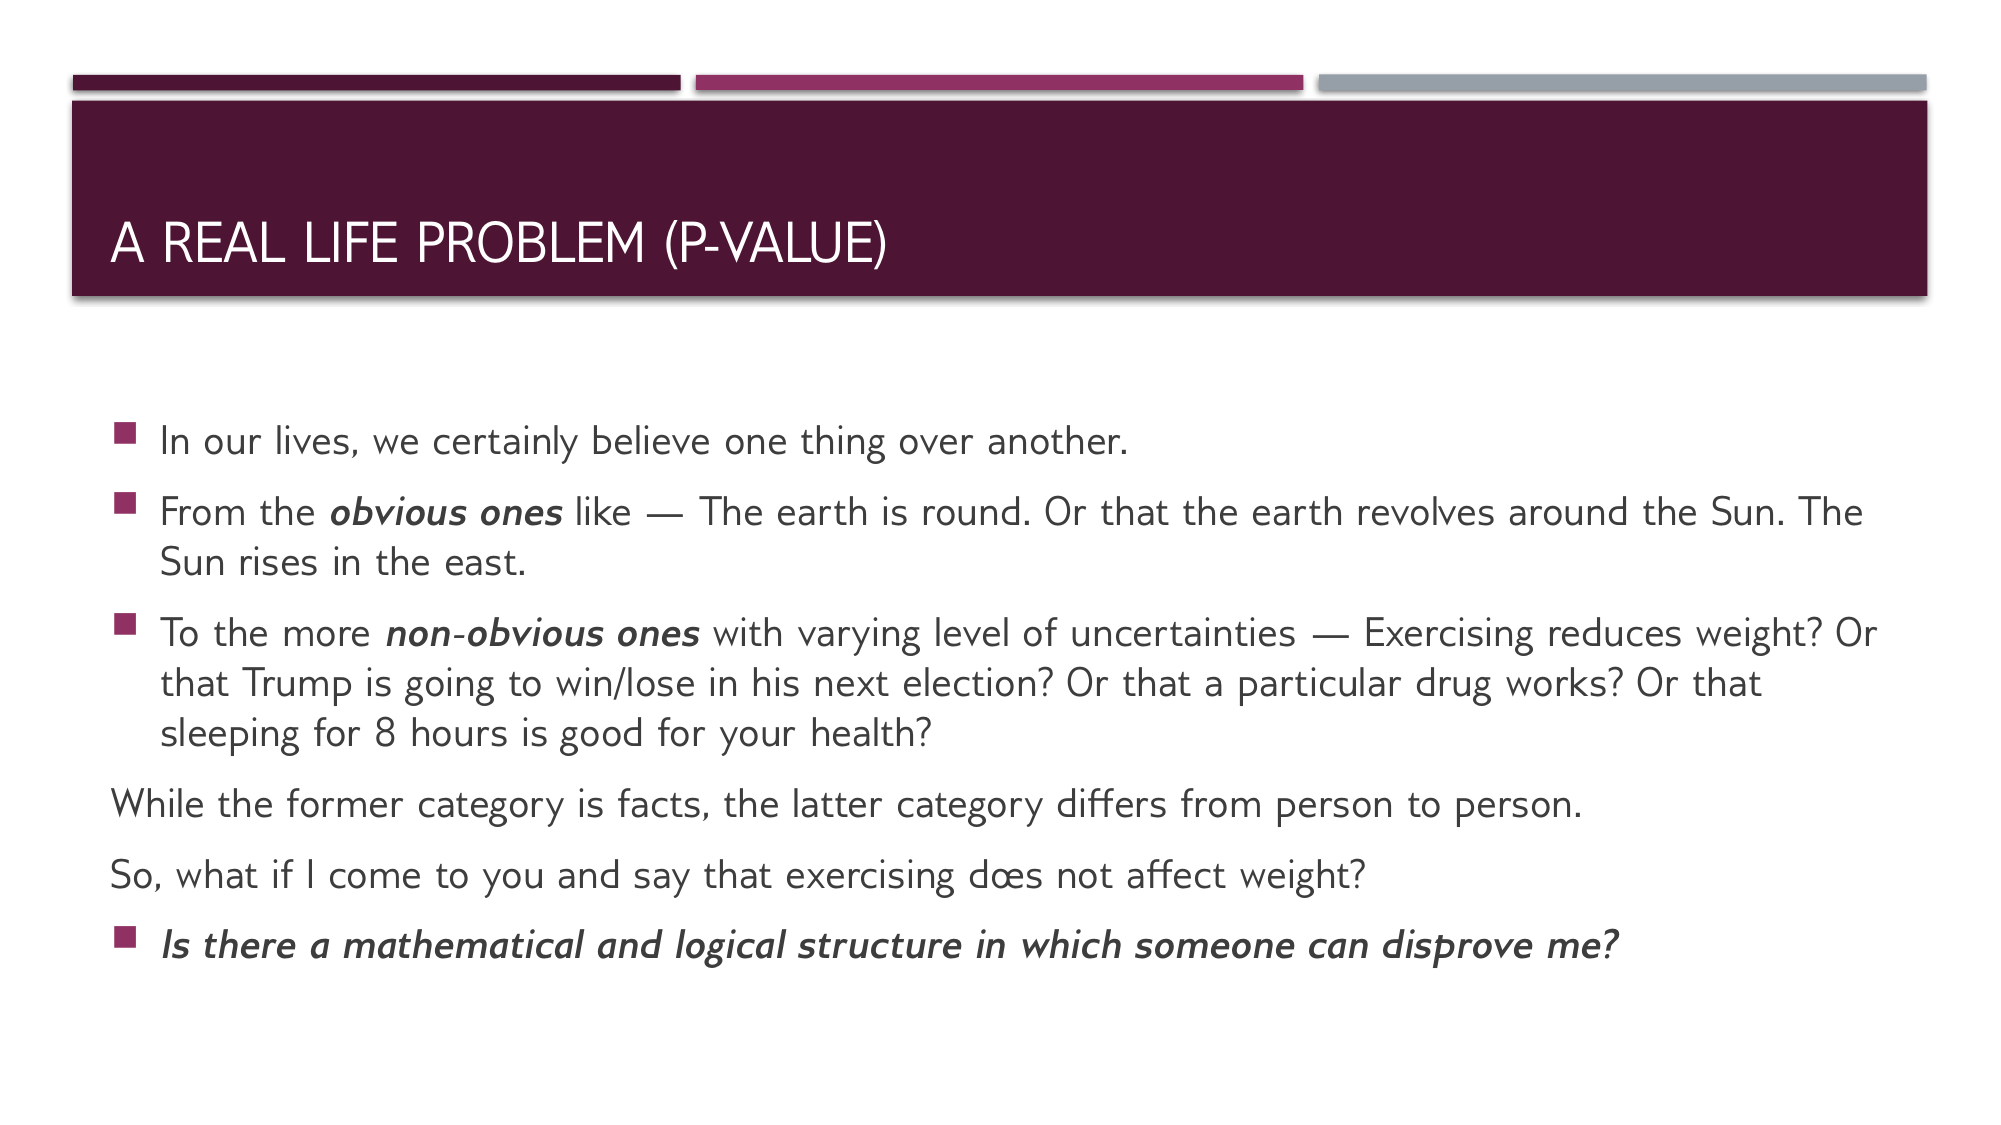

# A real life problem (p-value)
In our lives, we certainly believe one thing over another.
From the obvious ones like — The earth is round. Or that the earth revolves around the Sun. The Sun rises in the east.
To the more non-obvious ones with varying level of uncertainties — Exercising reduces weight? Or that Trump is going to win/lose in his next election? Or that a particular drug works? Or that sleeping for 8 hours is good for your health?
While the former category is facts, the latter category differs from person to person.
So, what if I come to you and say that exercising does not affect weight?
Is there a mathematical and logical structure in which someone can disprove me?